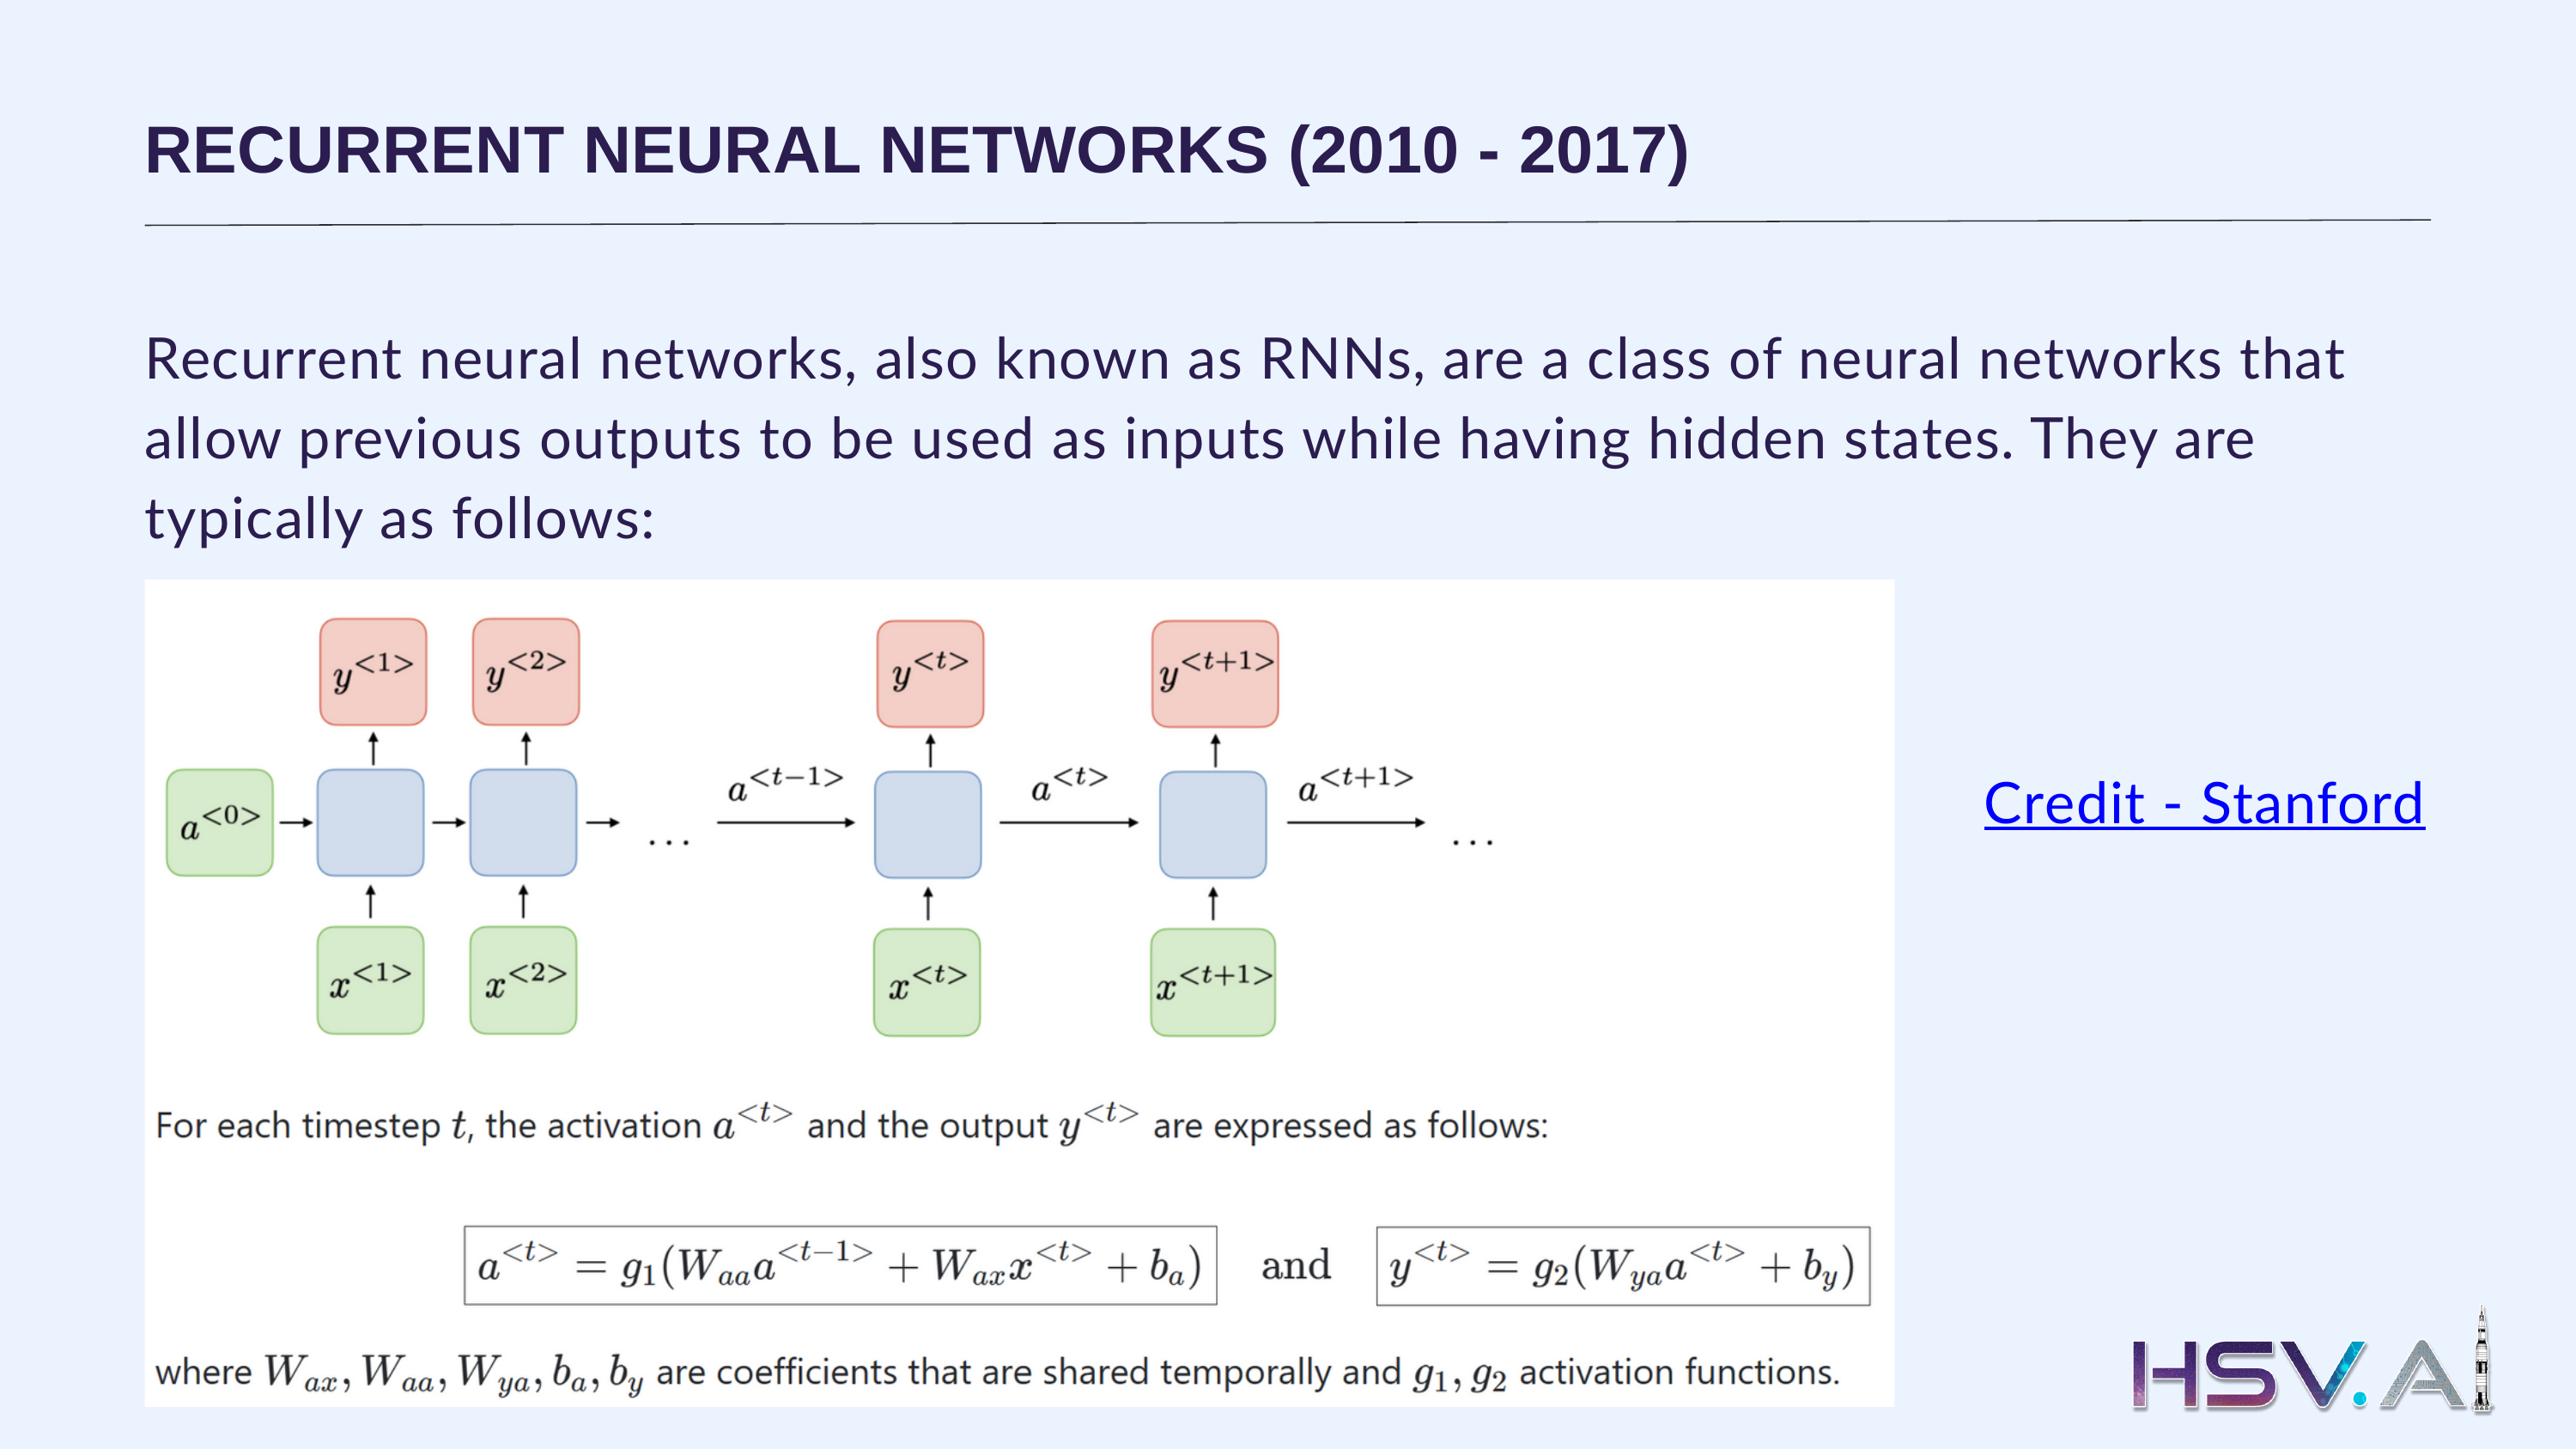

RECURRENT NEURAL NETWORKS (2010 - 2017)

Recurrent neural networks, also known as RNNs, are a class of neural networks that allow previous outputs to be used as inputs while having hidden states. They are typically as follows:

Credit - Stanford